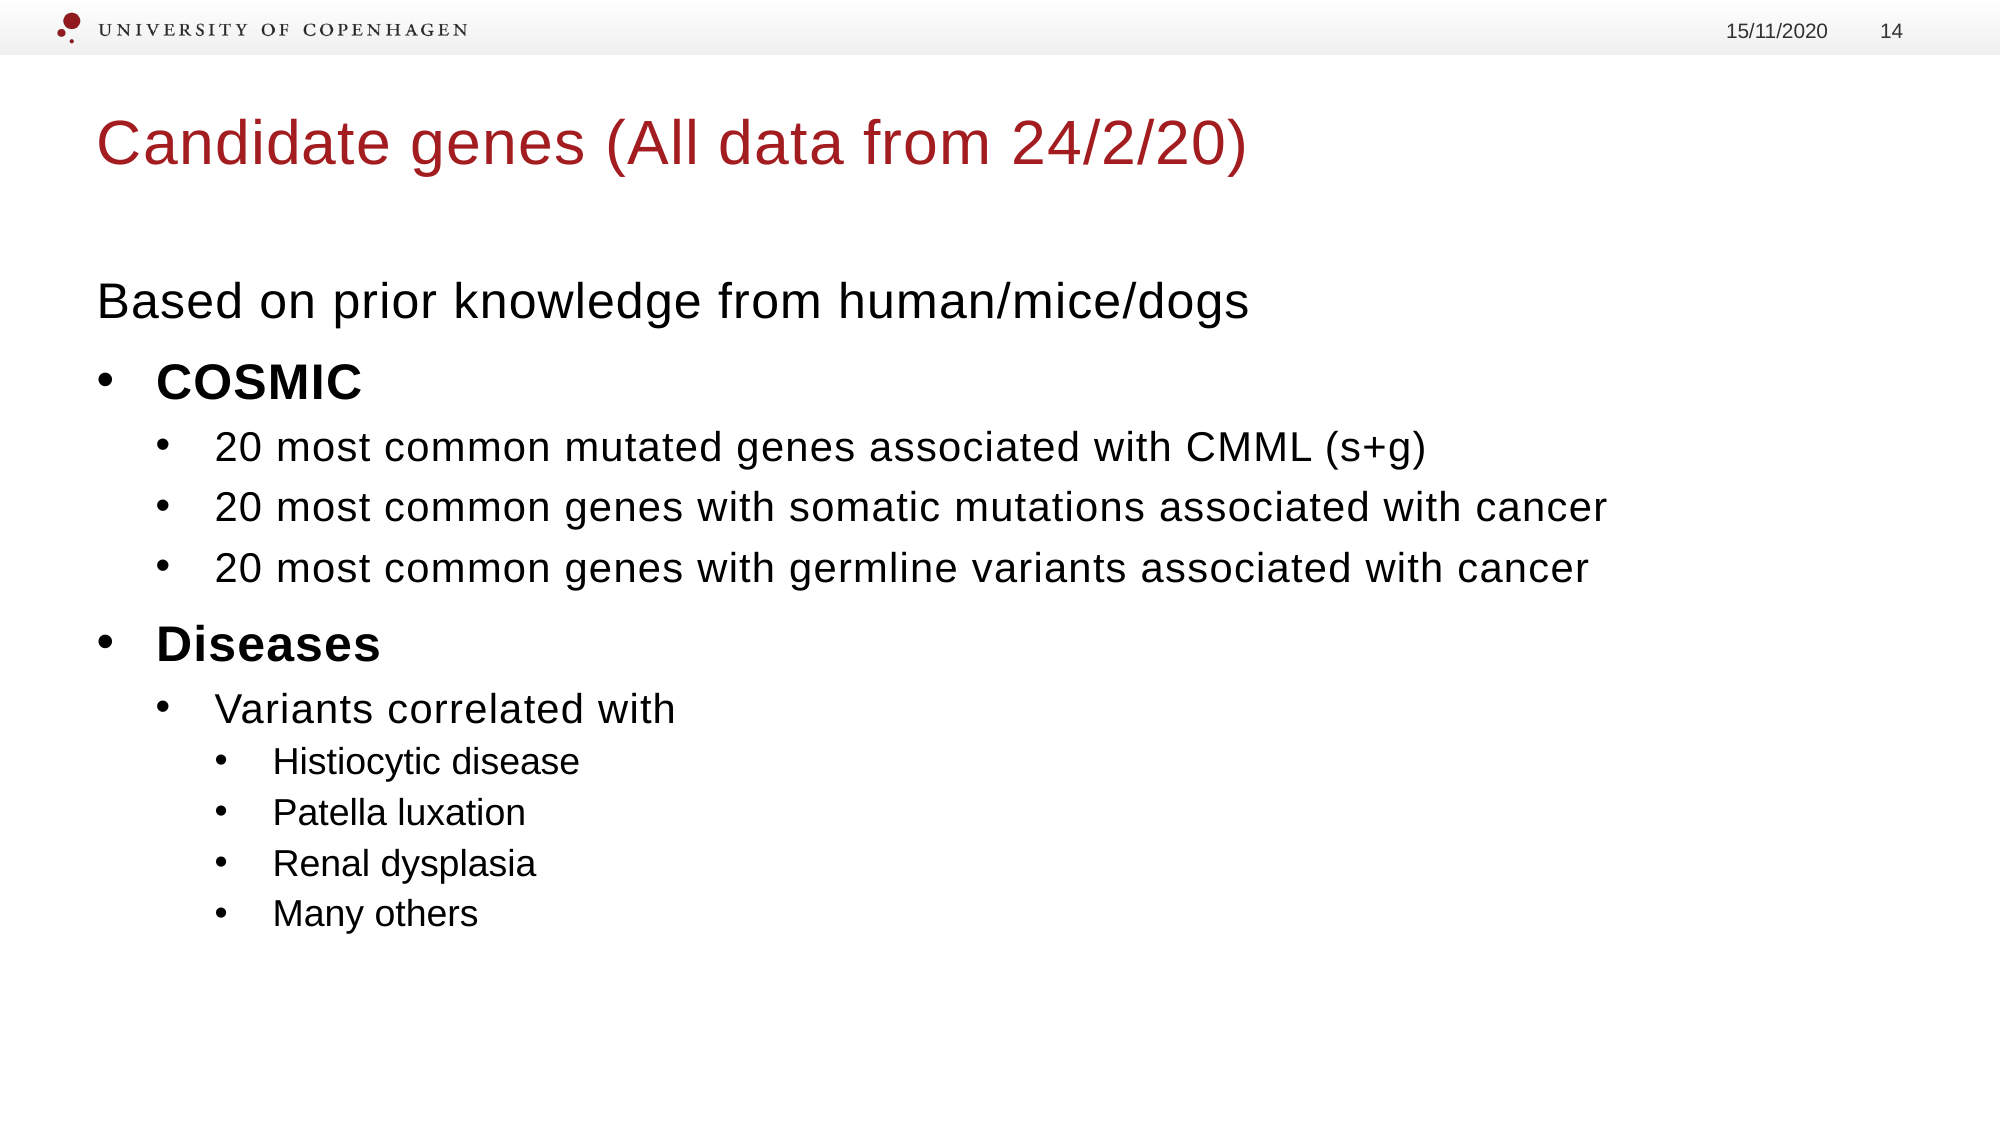

15/11/2020
14
# Candidate genes (All data from 24/2/20)
Based on prior knowledge from human/mice/dogs
COSMIC
20 most common mutated genes associated with CMML (s+g)
20 most common genes with somatic mutations associated with cancer
20 most common genes with germline variants associated with cancer
Diseases
Variants correlated with
Histiocytic disease
Patella luxation
Renal dysplasia
Many others